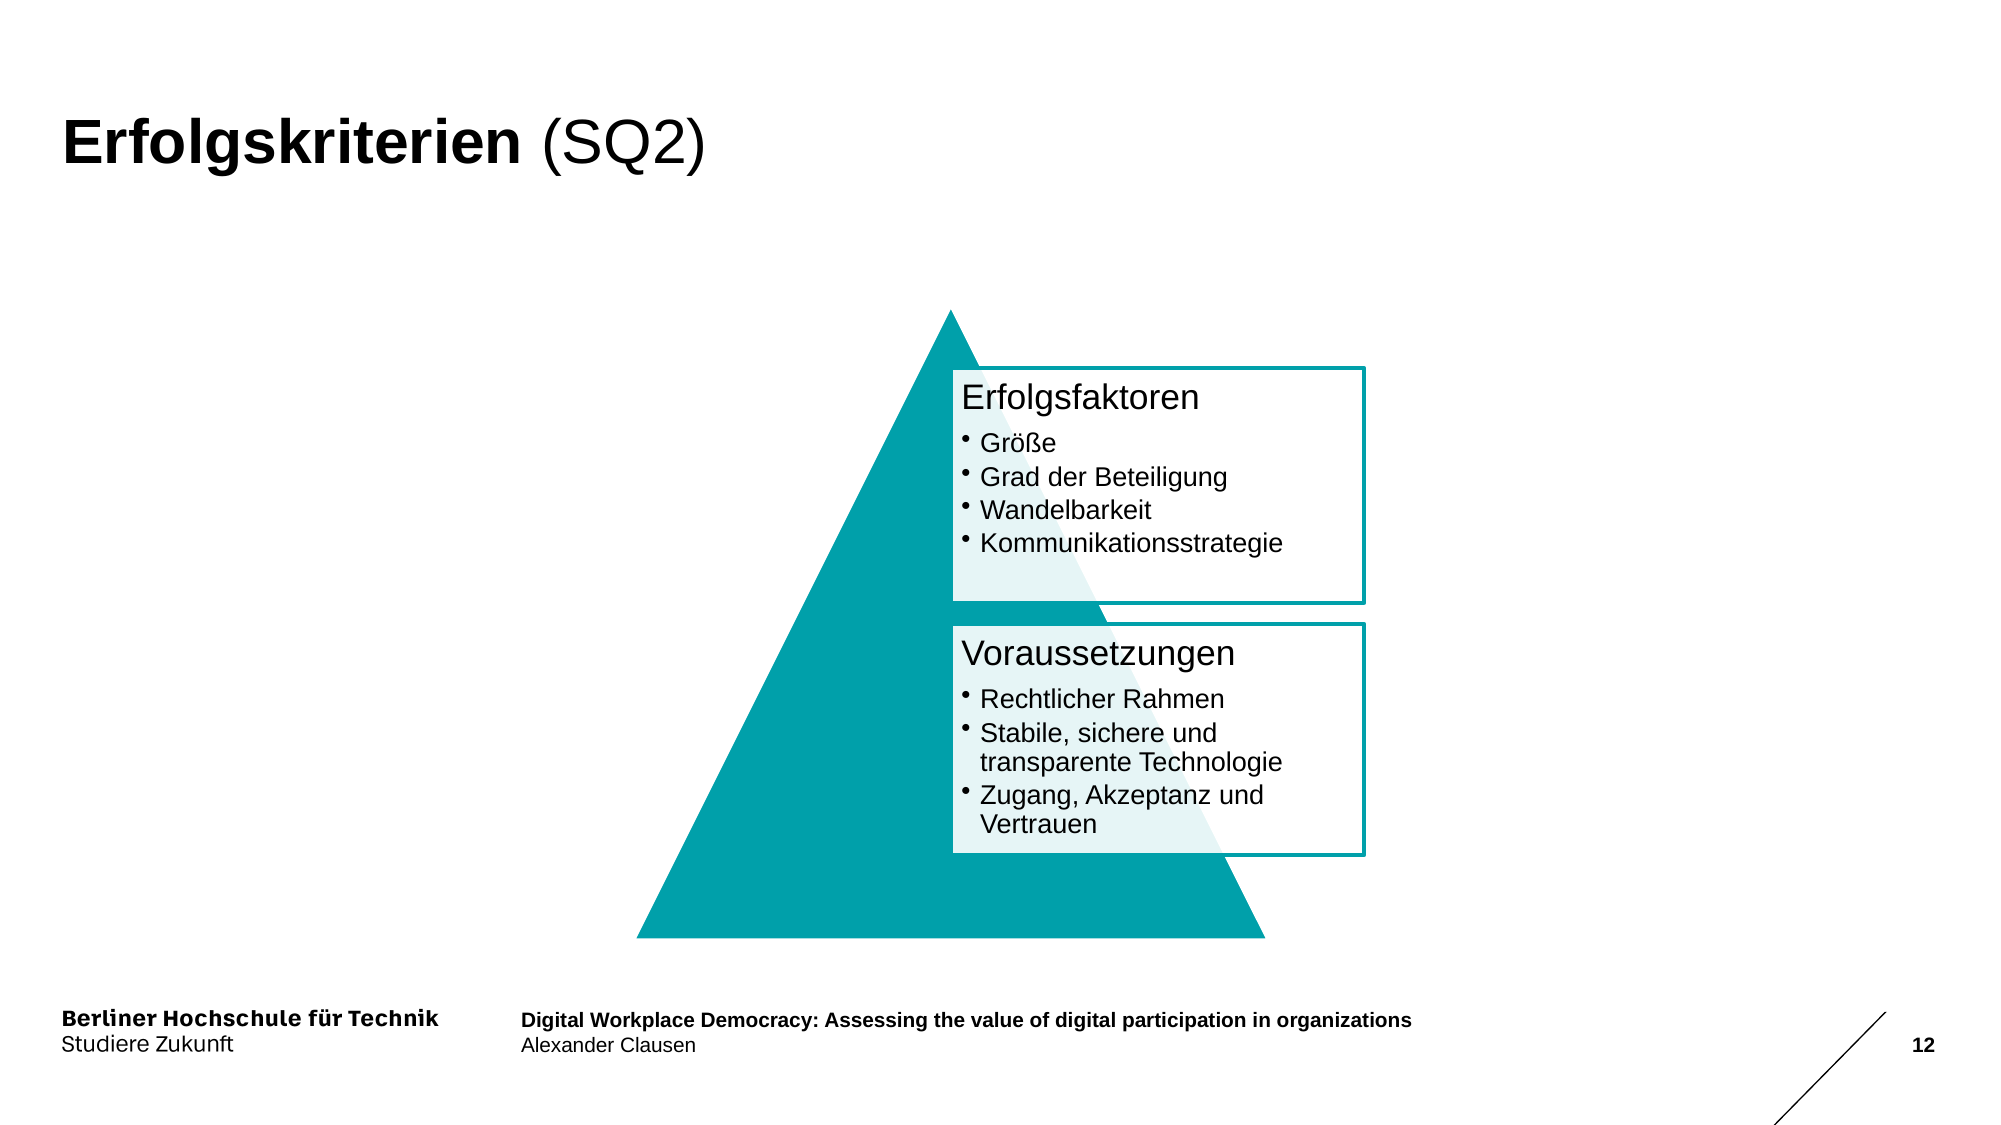

# Erfolgskriterien (SQ2)
Erfolgsfaktoren
Größe
Grad der Beteiligung
Wandelbarkeit
Kommunikationsstrategie
Voraussetzungen
Rechtlicher Rahmen
Stabile, sichere und transparente Technologie
Zugang, Akzeptanz und Vertrauen

Digital Workplace Democracy: Assessing the value of digital participation in organizations
Alexander Clausen
12